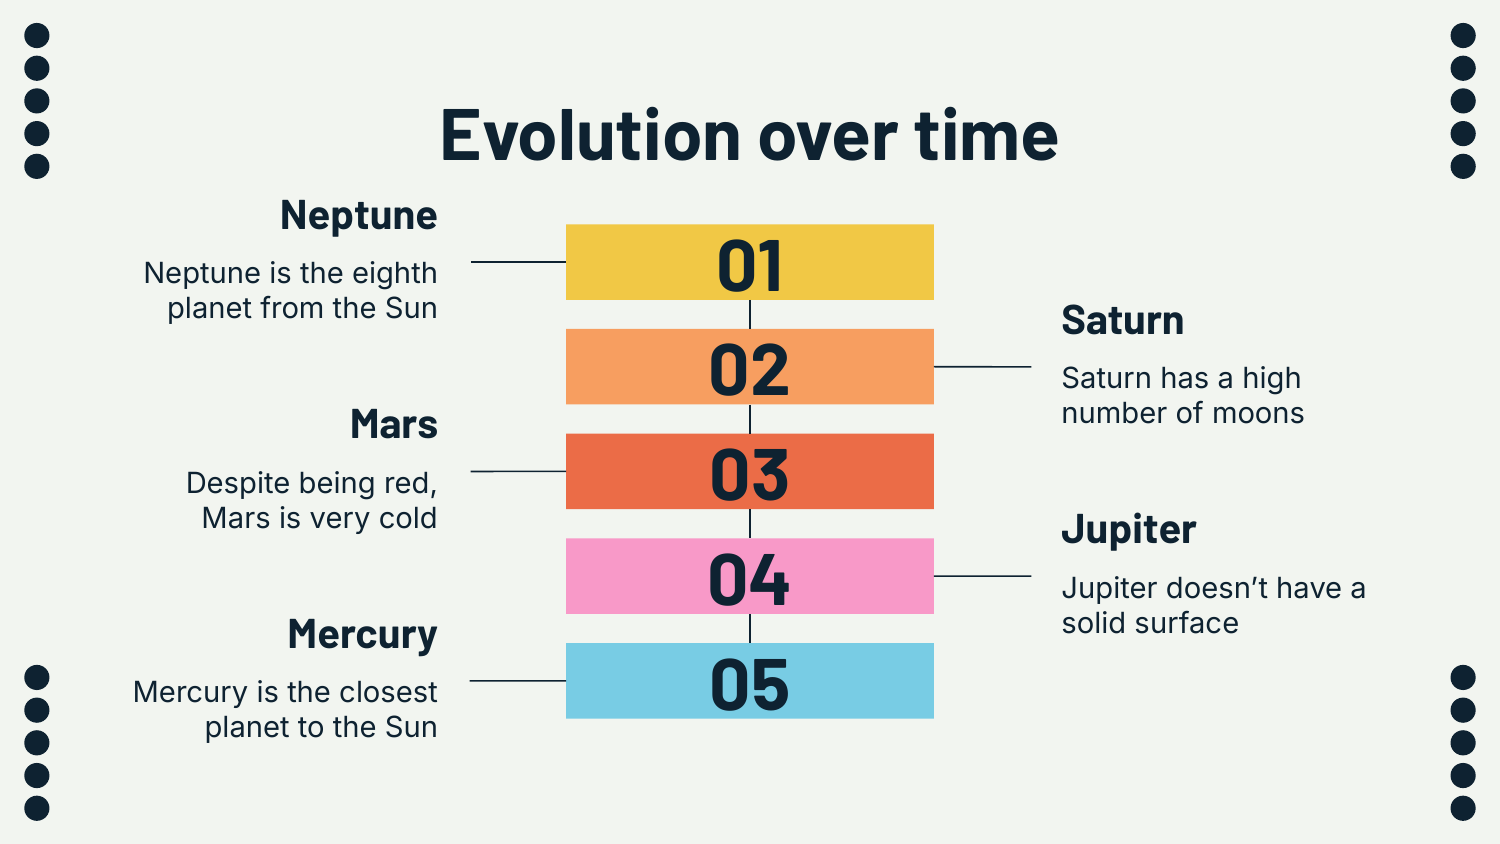

# Evolution over time
Neptune
01
Neptune is the eighth planet from the Sun
Saturn
02
Saturn has a high number of moons
Mars
03
Despite being red, Mars is very cold
Jupiter
04
Jupiter doesn’t have a solid surface
Mercury
05
Mercury is the closest planet to the Sun